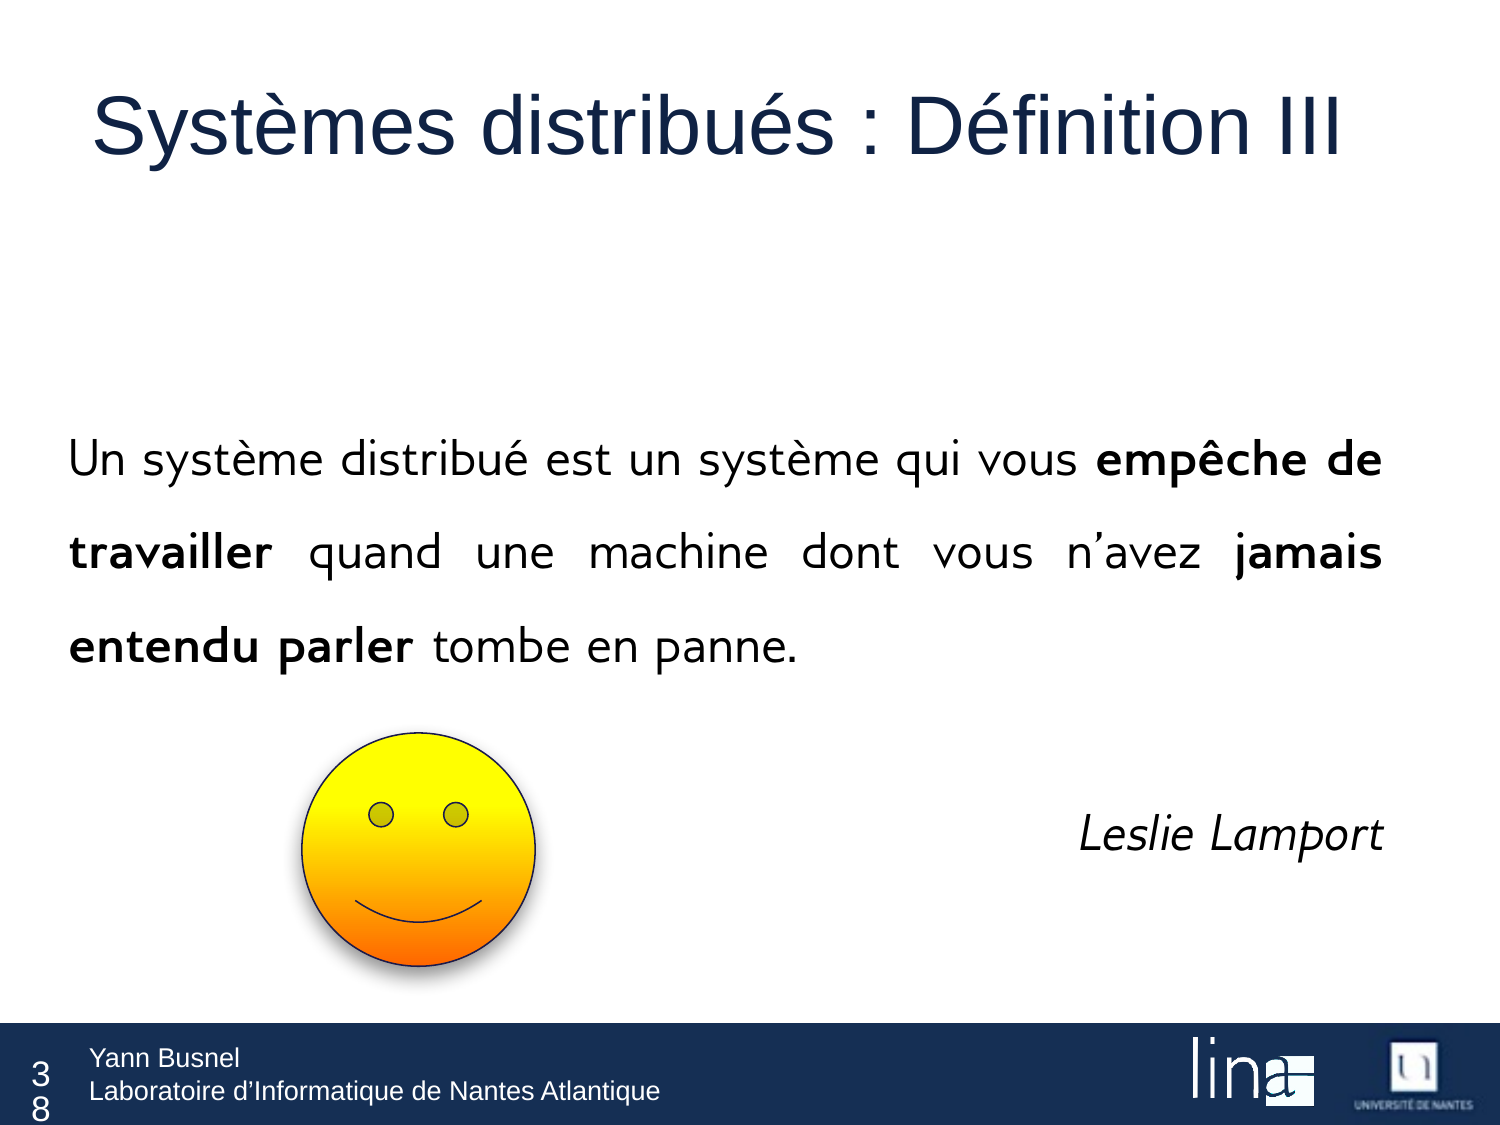

# Systèmes distribués : Définition III
Un système distribué est un système qui vous empêche de travailler quand une machine dont vous n’avez jamais entendu parler tombe en panne.

Leslie Lamport

38